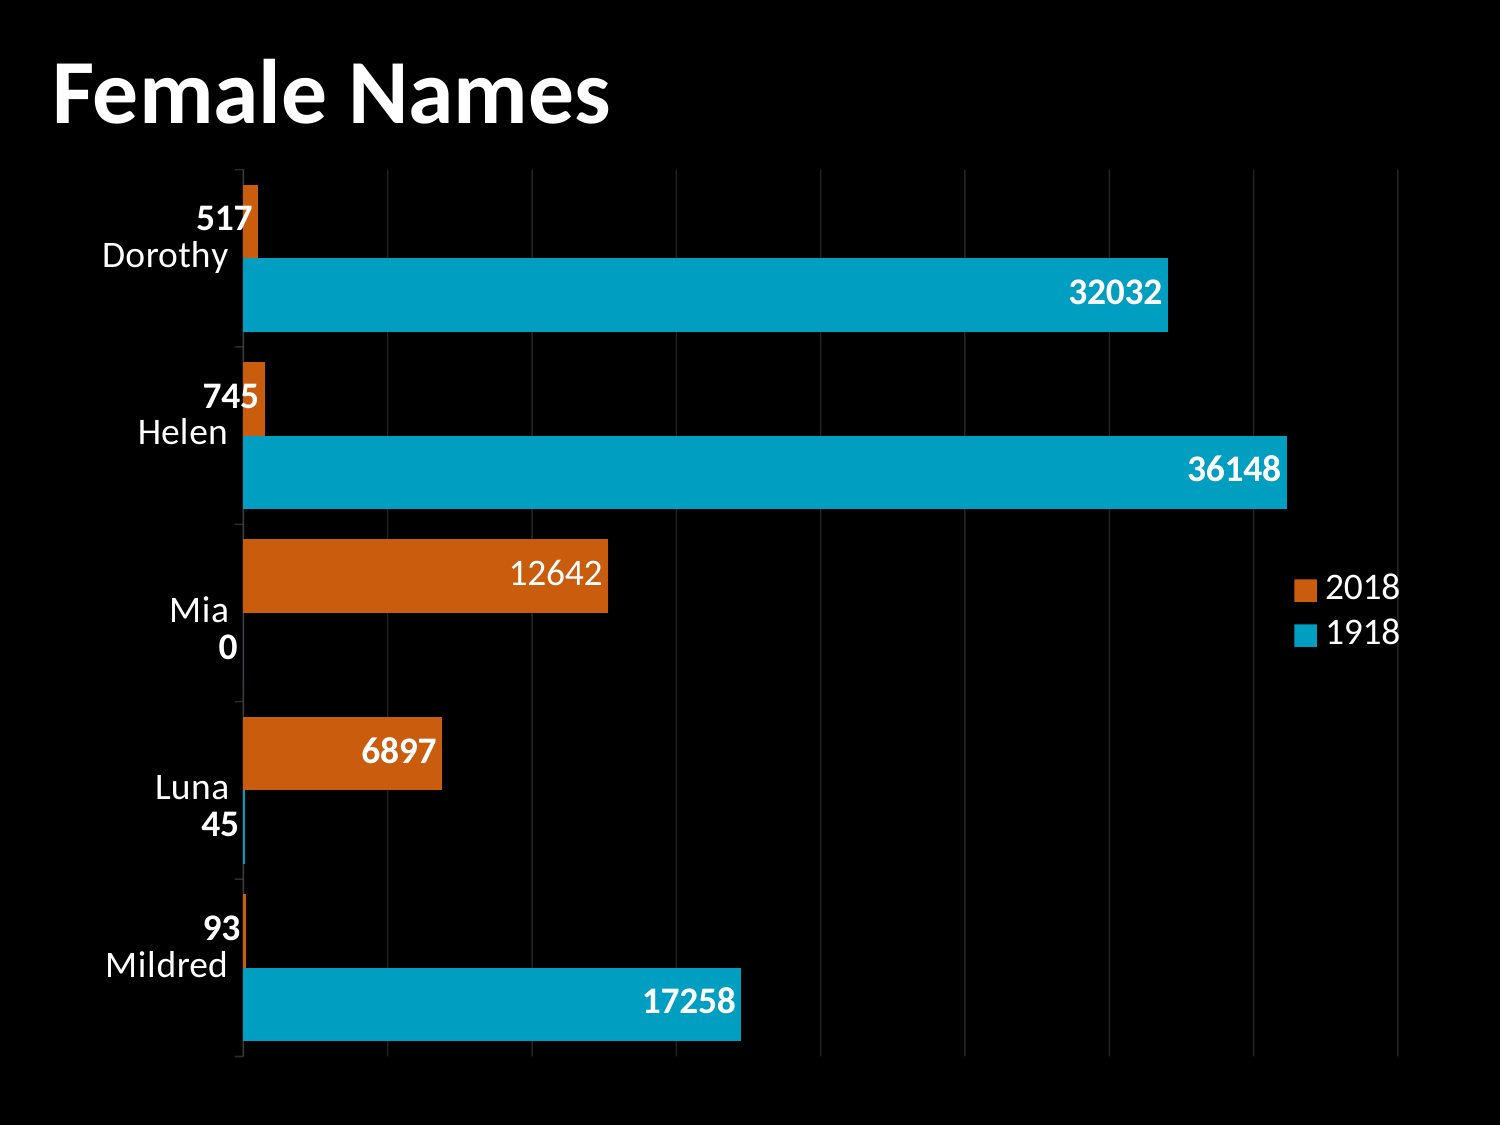

Female Names

### Chart

| Category | 1918 | 2018 |
|---|---|---|
| Mildred | 17258.0 | 93.0 |
| Luna | 45.0 | 6897.0 |
| Mia | 0.0 | 12642.0 |
| Helen | 36148.0 | 745.0 |
| Dorothy | 32032.0 | 517.0 |